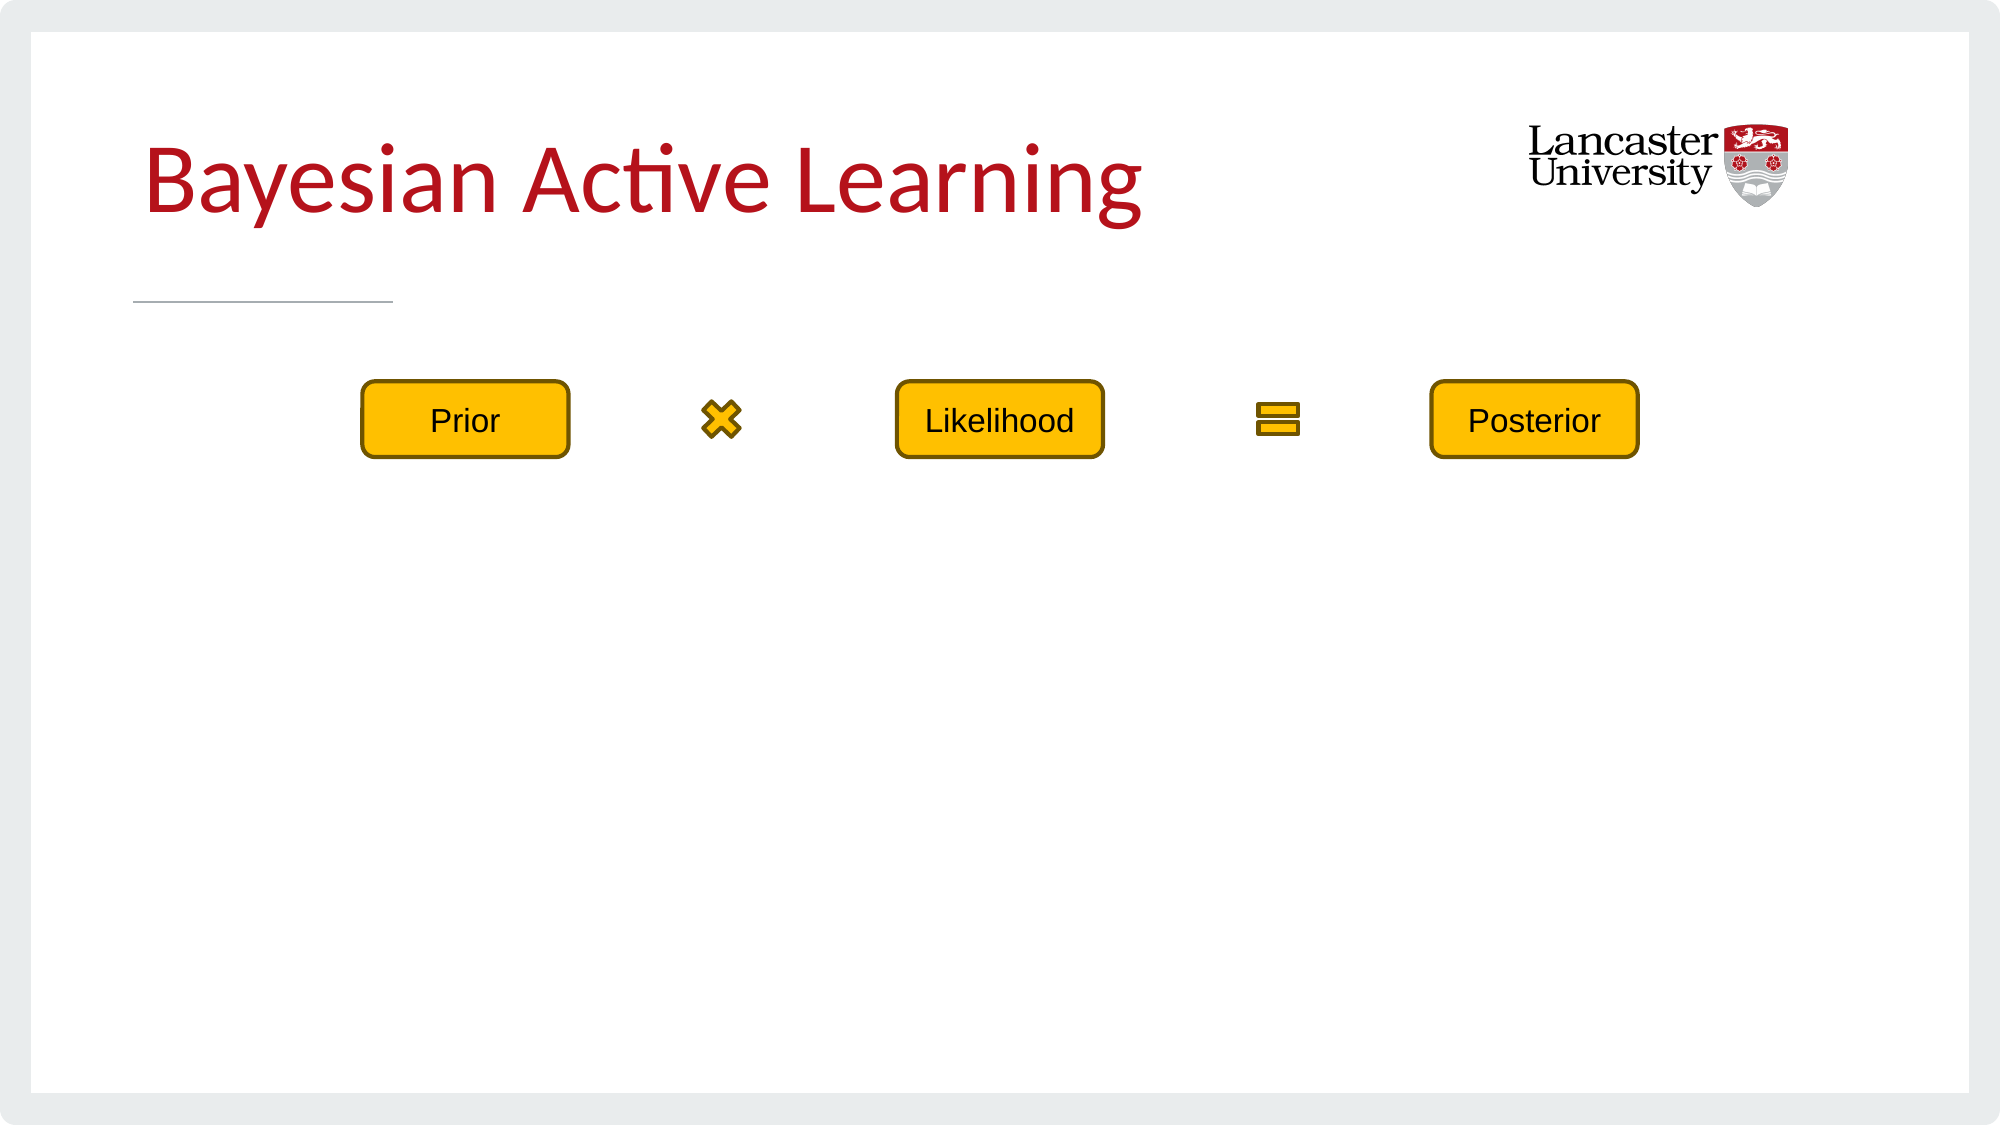

# Bayesian Active Learning
Prior
Likelihood
Posterior